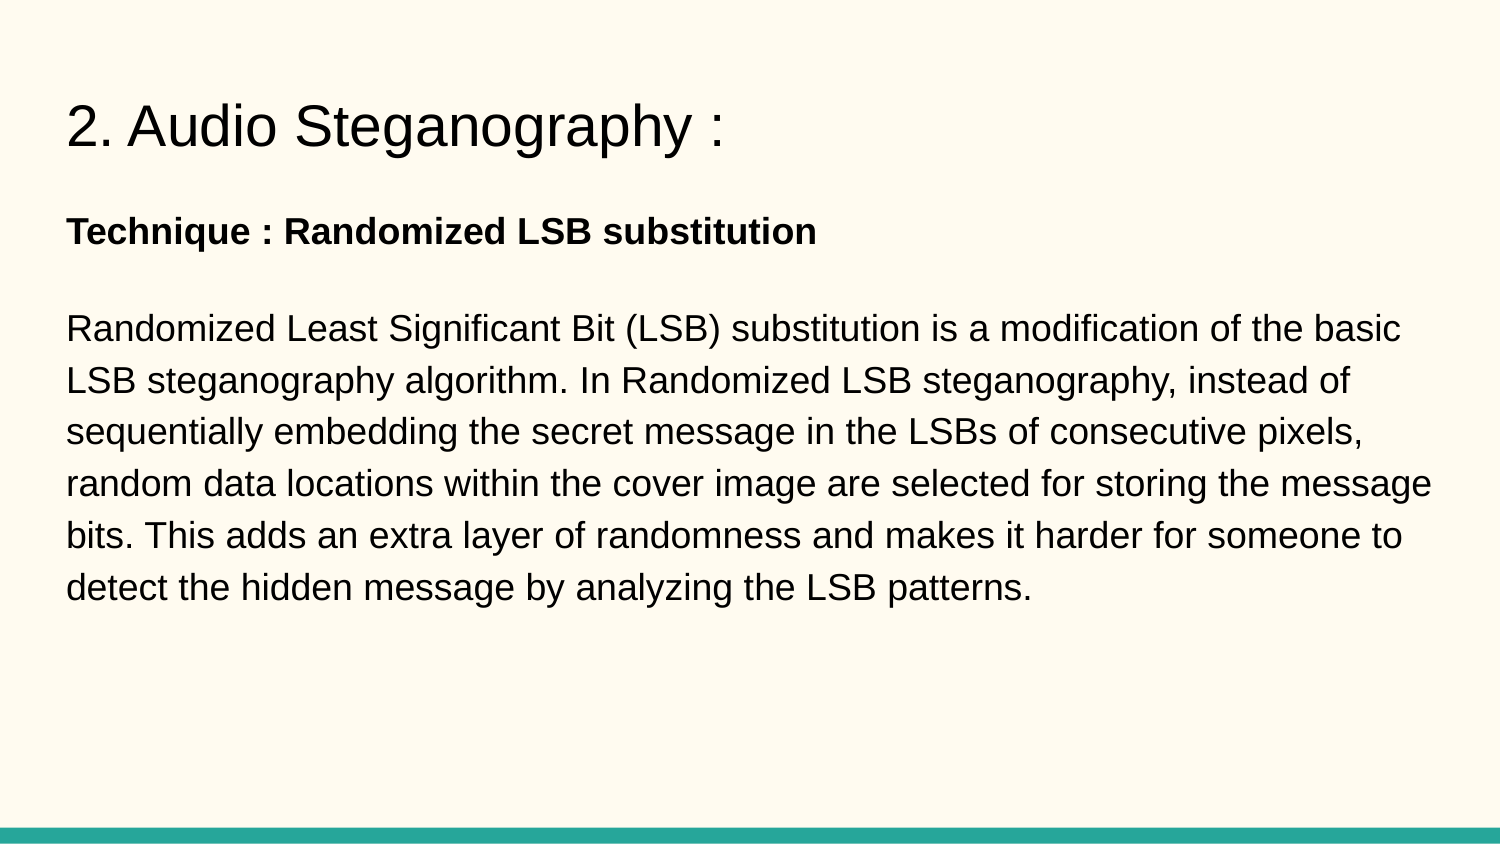

# 2. Audio Steganography :
Technique : Randomized LSB substitution

Randomized Least Significant Bit (LSB) substitution is a modification of the basic LSB steganography algorithm. In Randomized LSB steganography, instead of sequentially embedding the secret message in the LSBs of consecutive pixels, random data locations within the cover image are selected for storing the message bits. This adds an extra layer of randomness and makes it harder for someone to detect the hidden message by analyzing the LSB patterns.